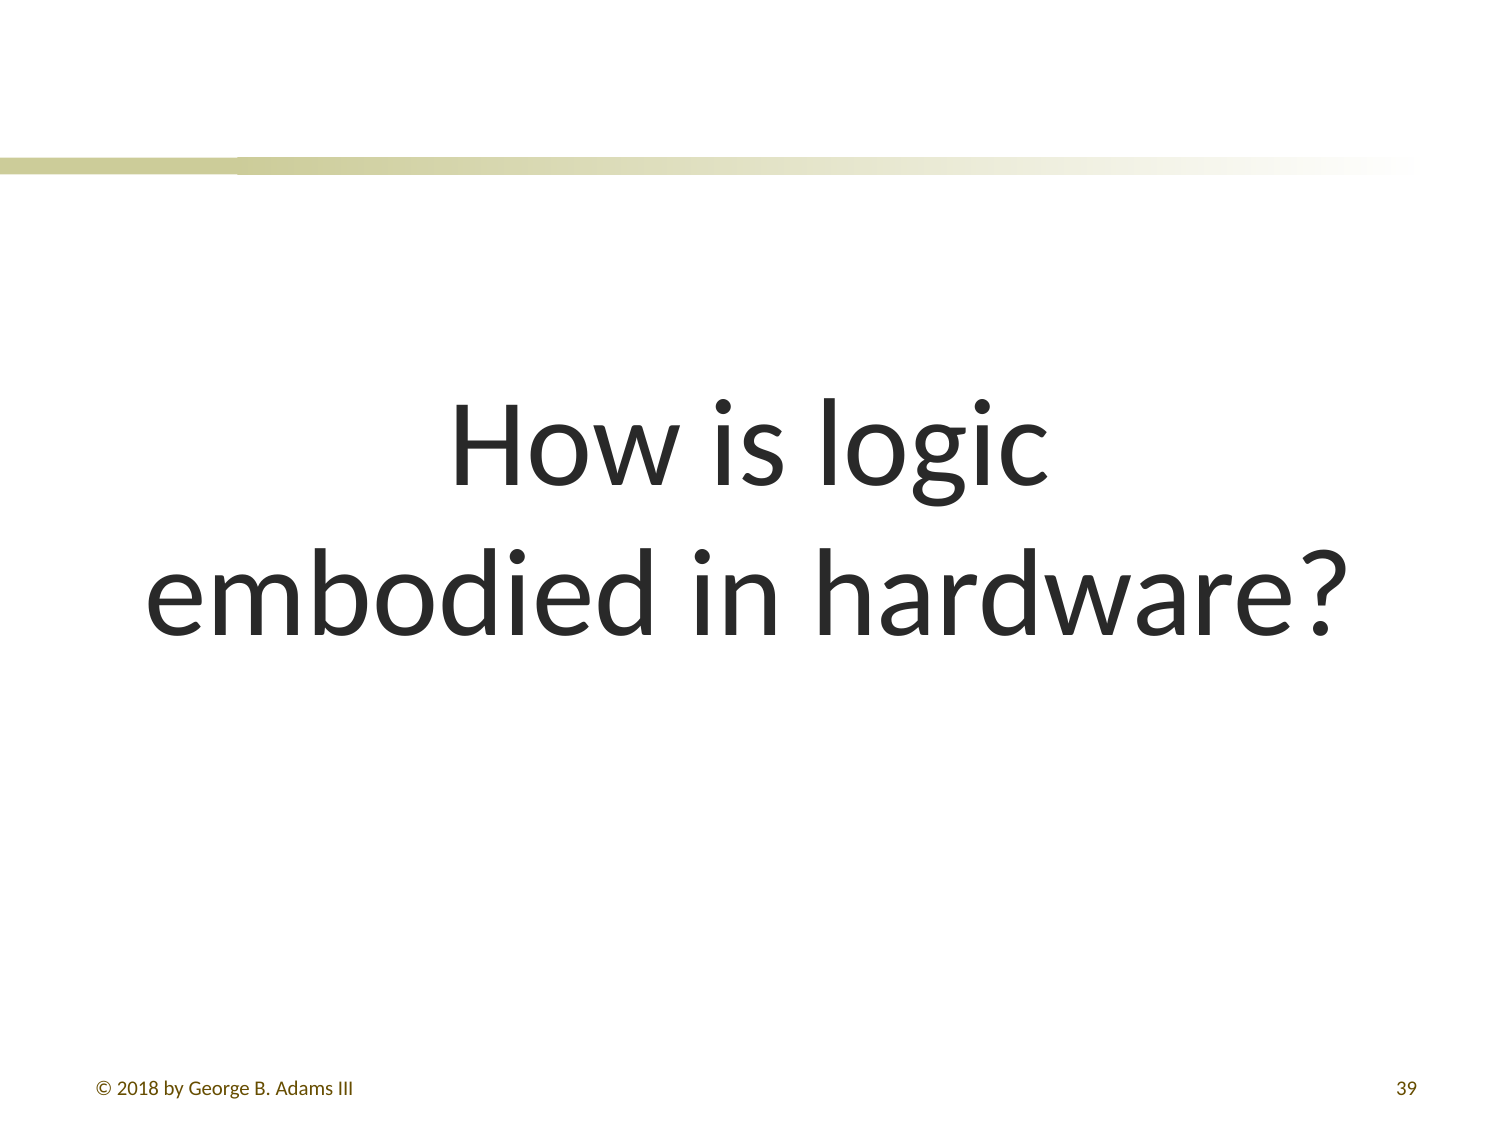

#
How is logic
embodied in hardware?
© 2018 by George B. Adams III
39